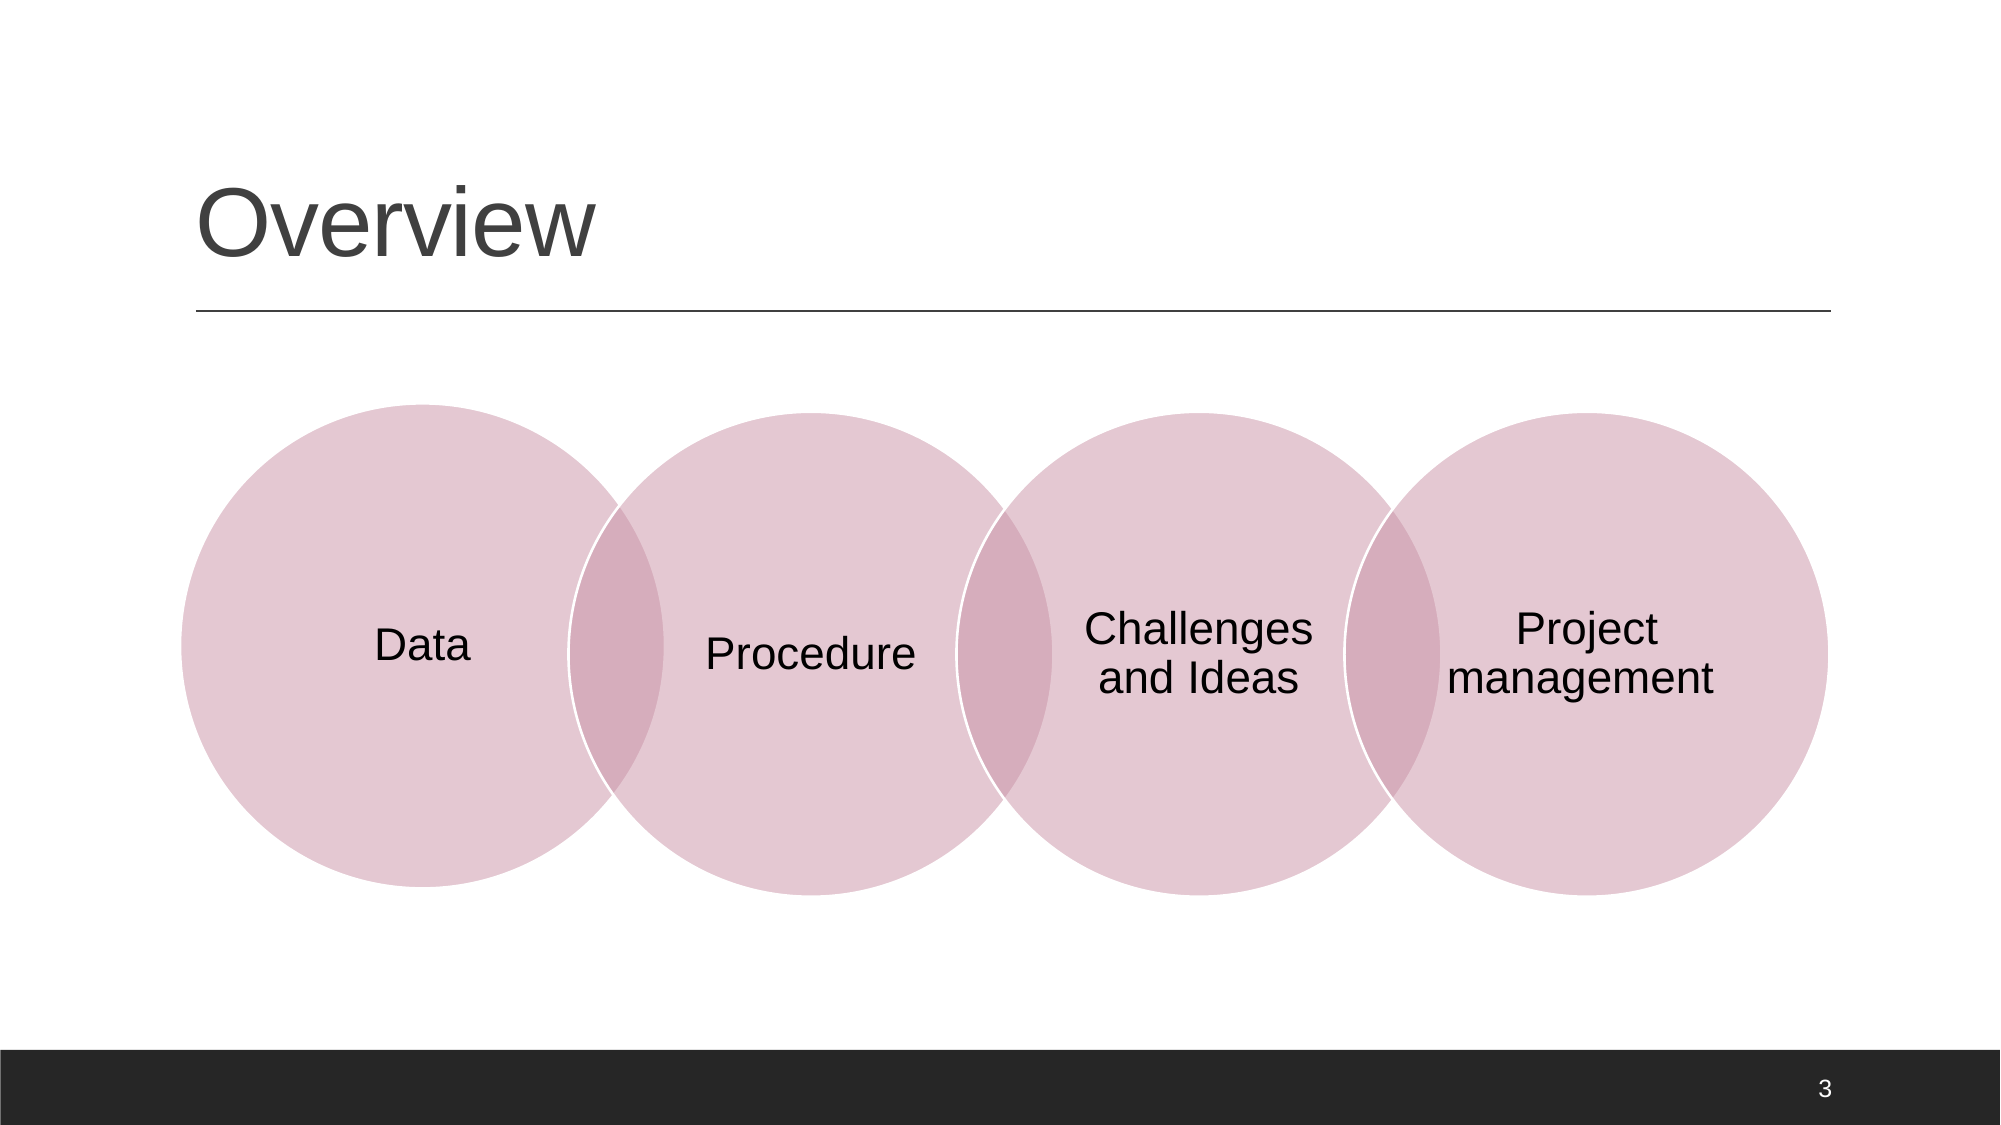

# Overview
Data
Procedure
Challenges and Ideas
Project management
3